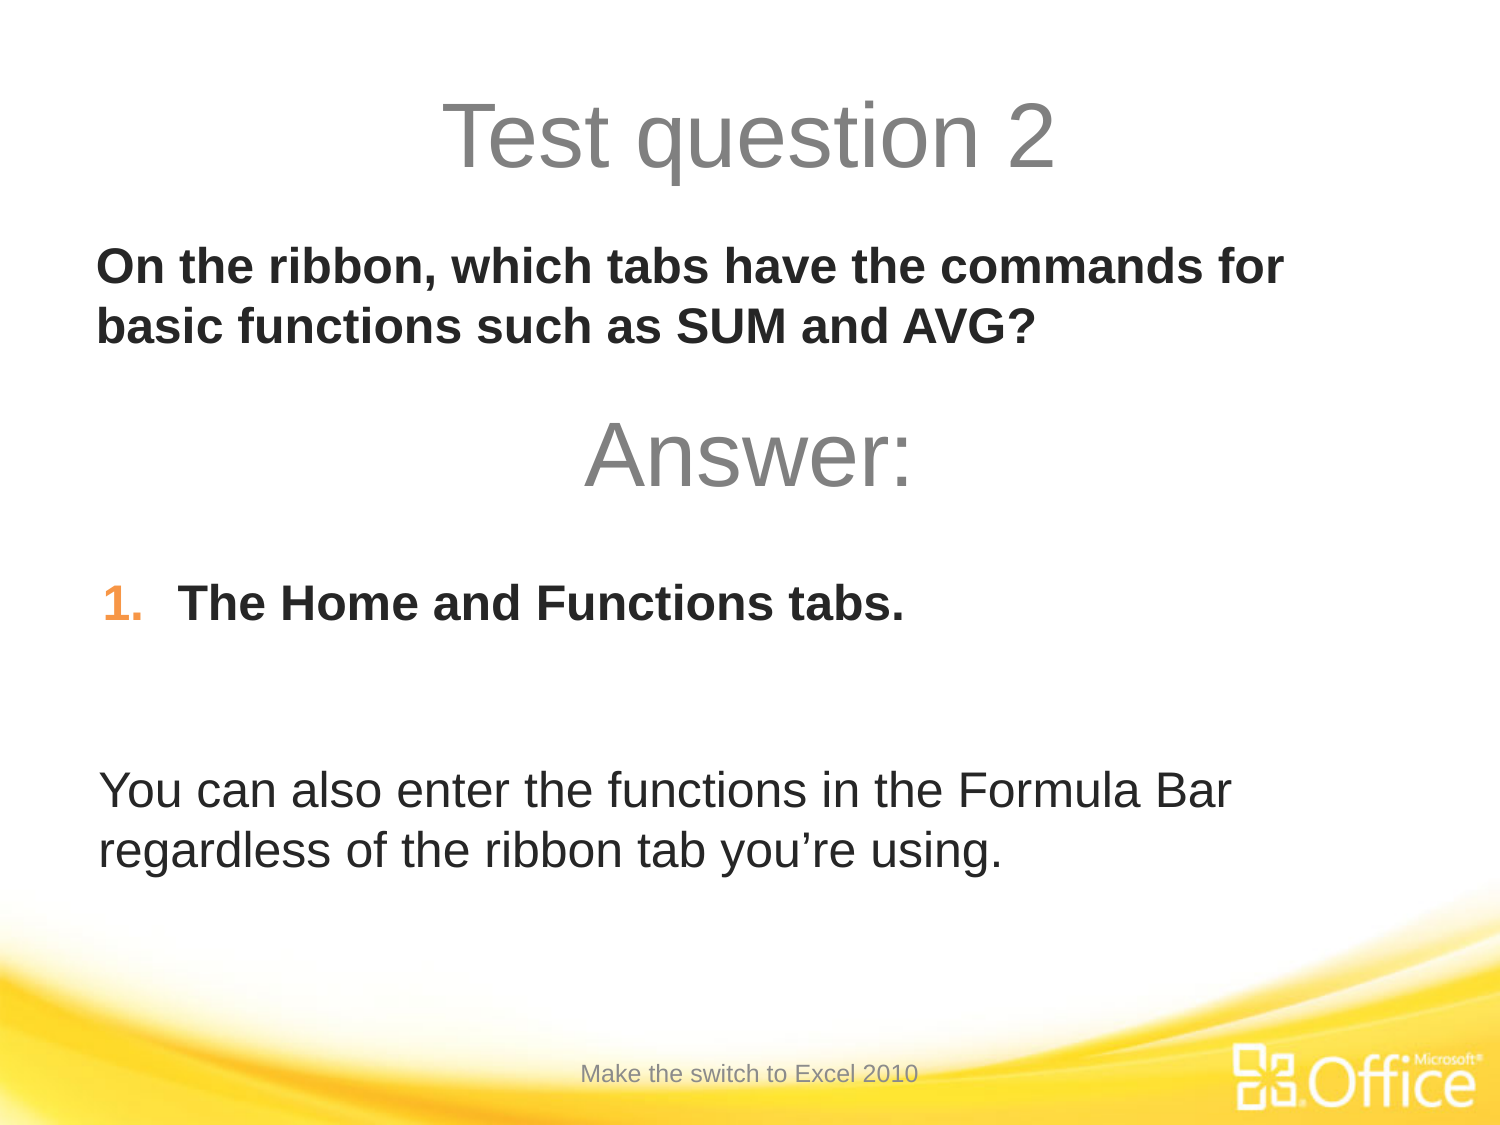

# Test question 2
On the ribbon, which tabs have the commands for basic functions such as SUM and AVG?
Answer:
The Home and Functions tabs.
You can also enter the functions in the Formula Bar regardless of the ribbon tab you’re using.

Make the switch to Excel 2010